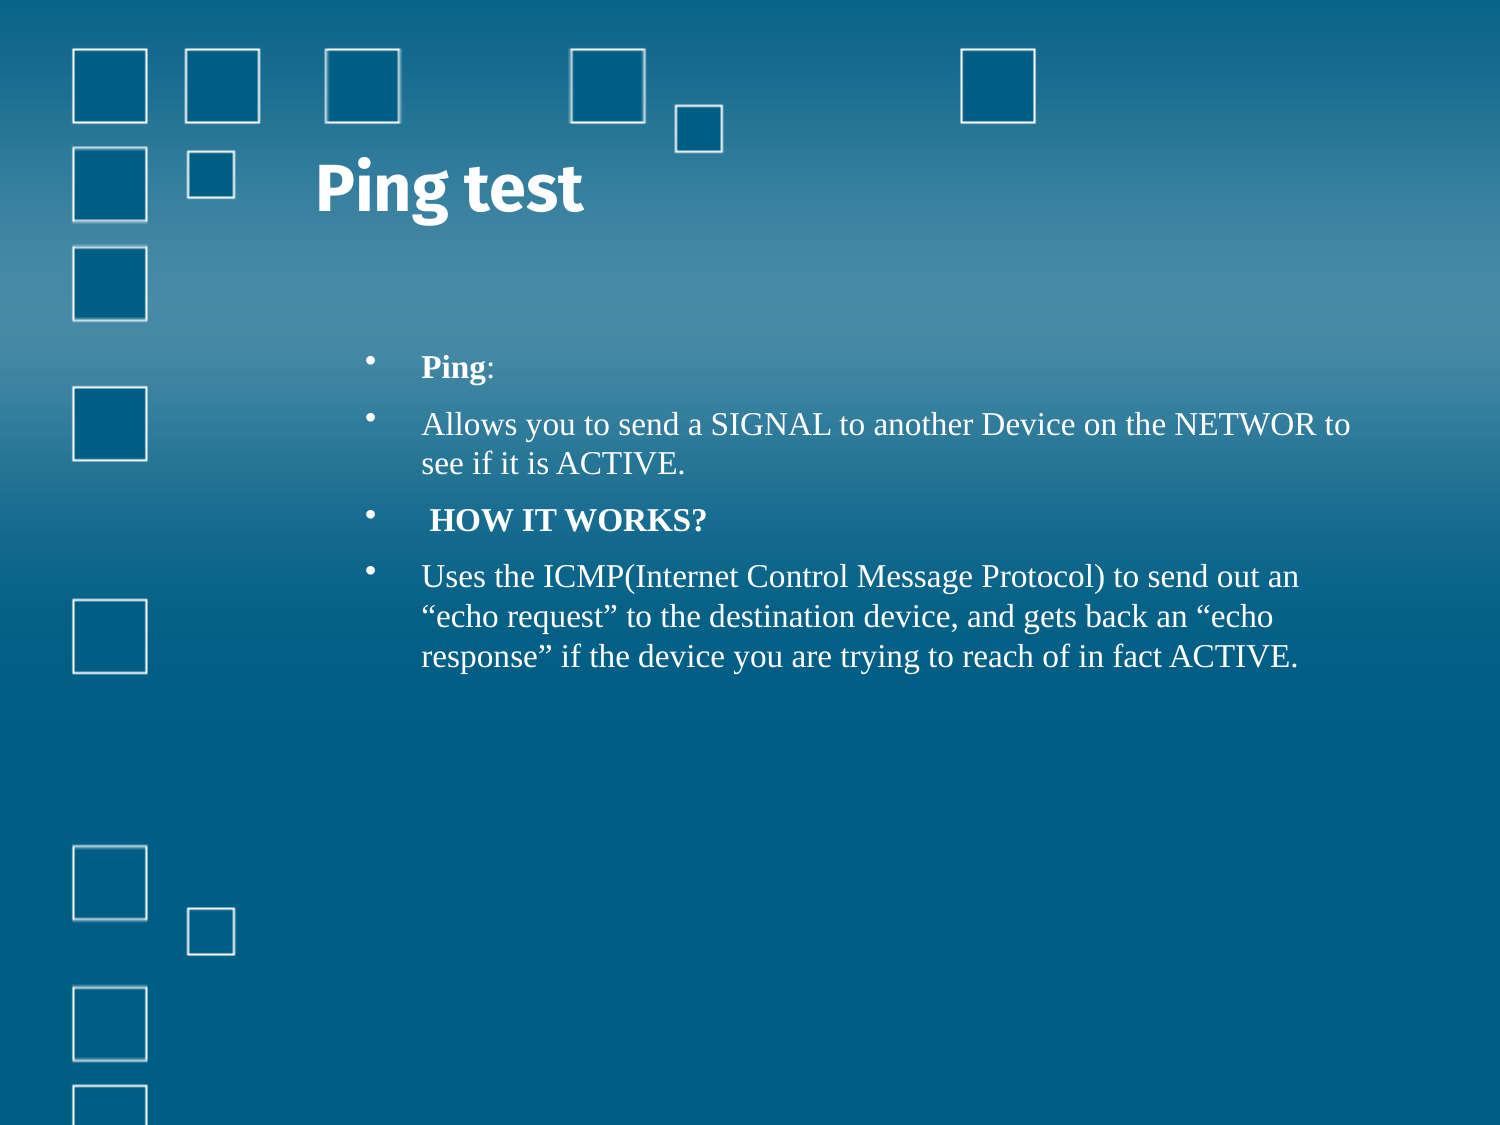

# Ping test
Ping:
Allows you to send a SIGNAL to another Device on the NETWOR to see if it is ACTIVE.
 HOW IT WORKS?
Uses the ICMP(Internet Control Message Protocol) to send out an “echo request” to the destination device, and gets back an “echo response” if the device you are trying to reach of in fact ACTIVE.